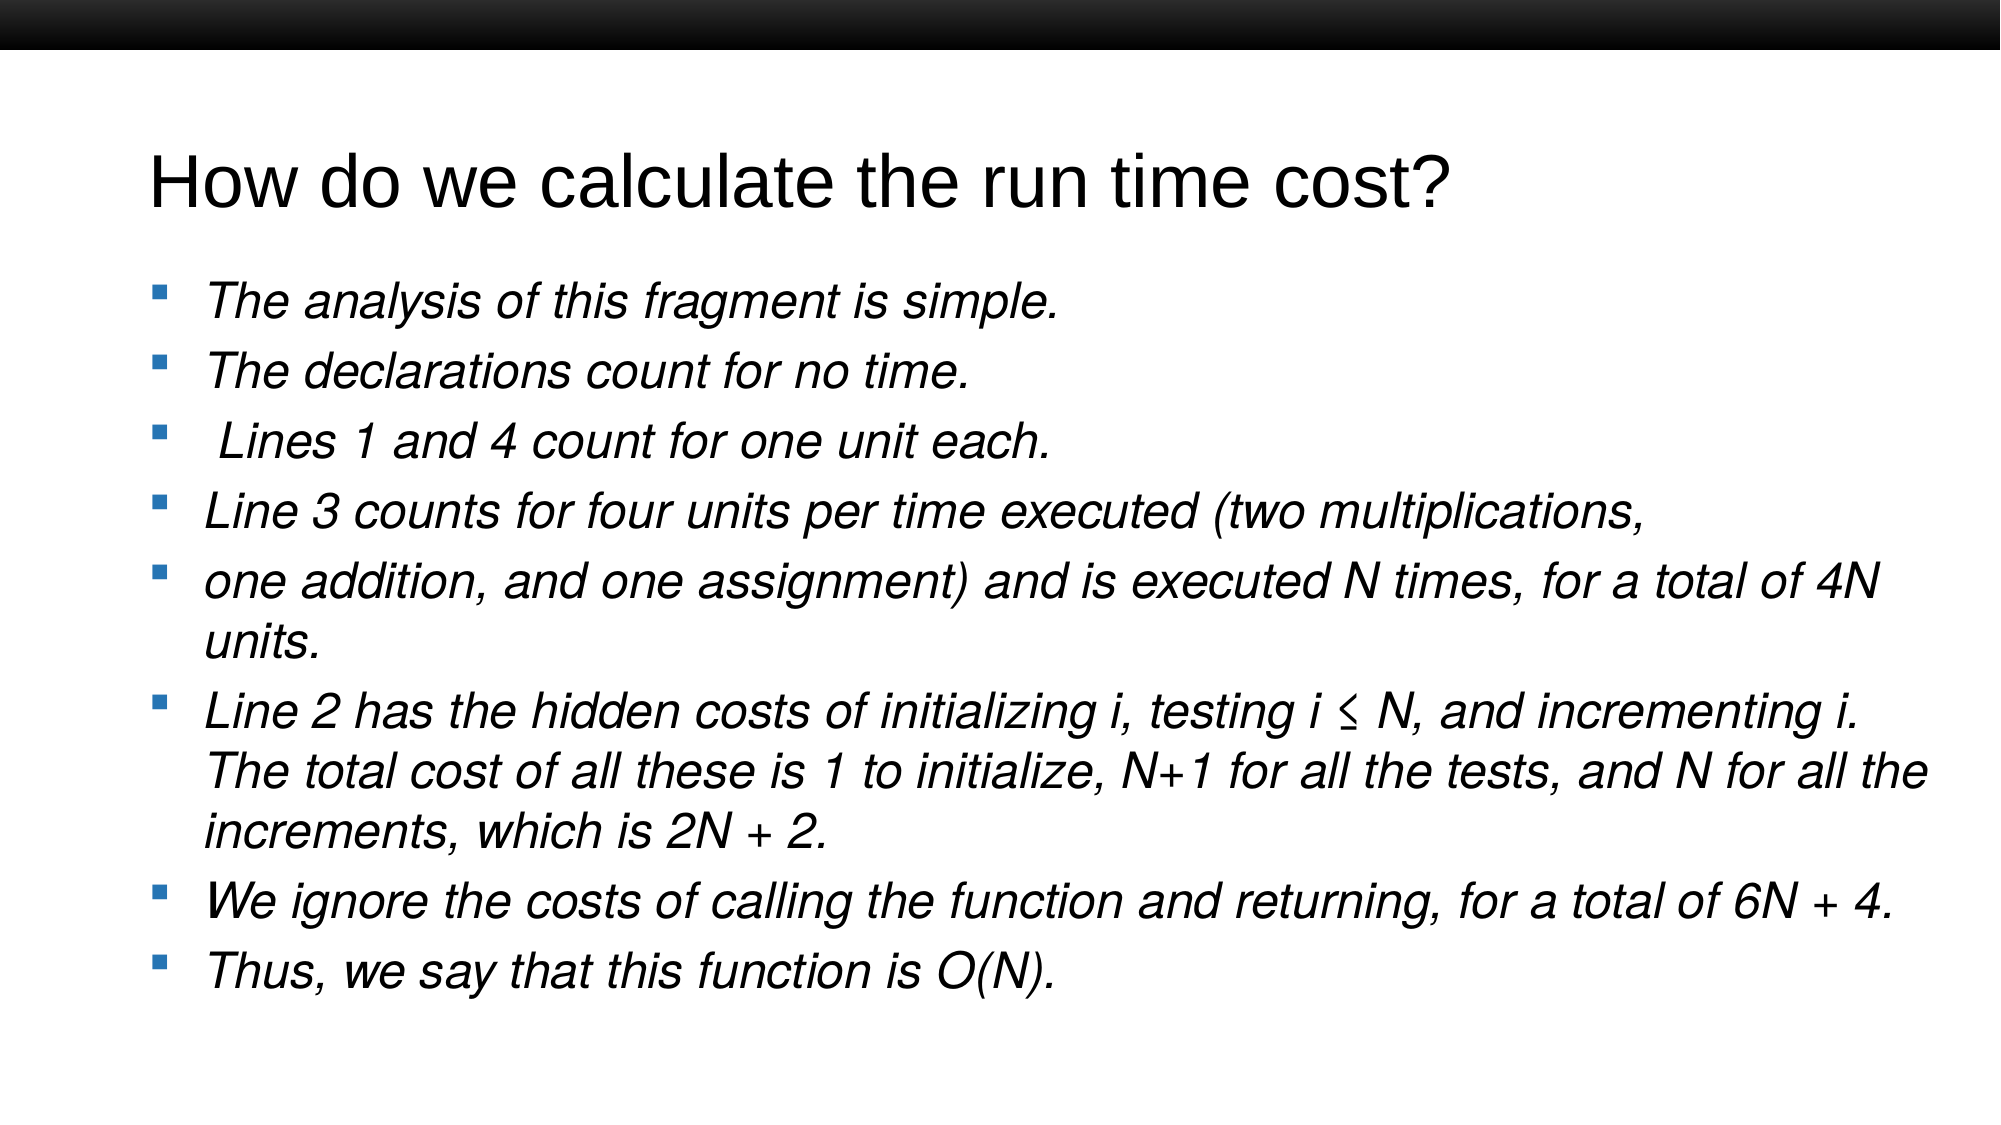

# How do we calculate the run time cost?
The analysis of this fragment is simple.
The declarations count for no time.
 Lines 1 and 4 count for one unit each.
Line 3 counts for four units per time executed (two multiplications,
one addition, and one assignment) and is executed N times, for a total of 4N units.
Line 2 has the hidden costs of initializing i, testing i ≤ N, and incrementing i. The total cost of all these is 1 to initialize, N+1 for all the tests, and N for all the increments, which is 2N + 2.
We ignore the costs of calling the function and returning, for a total of 6N + 4.
Thus, we say that this function is O(N).